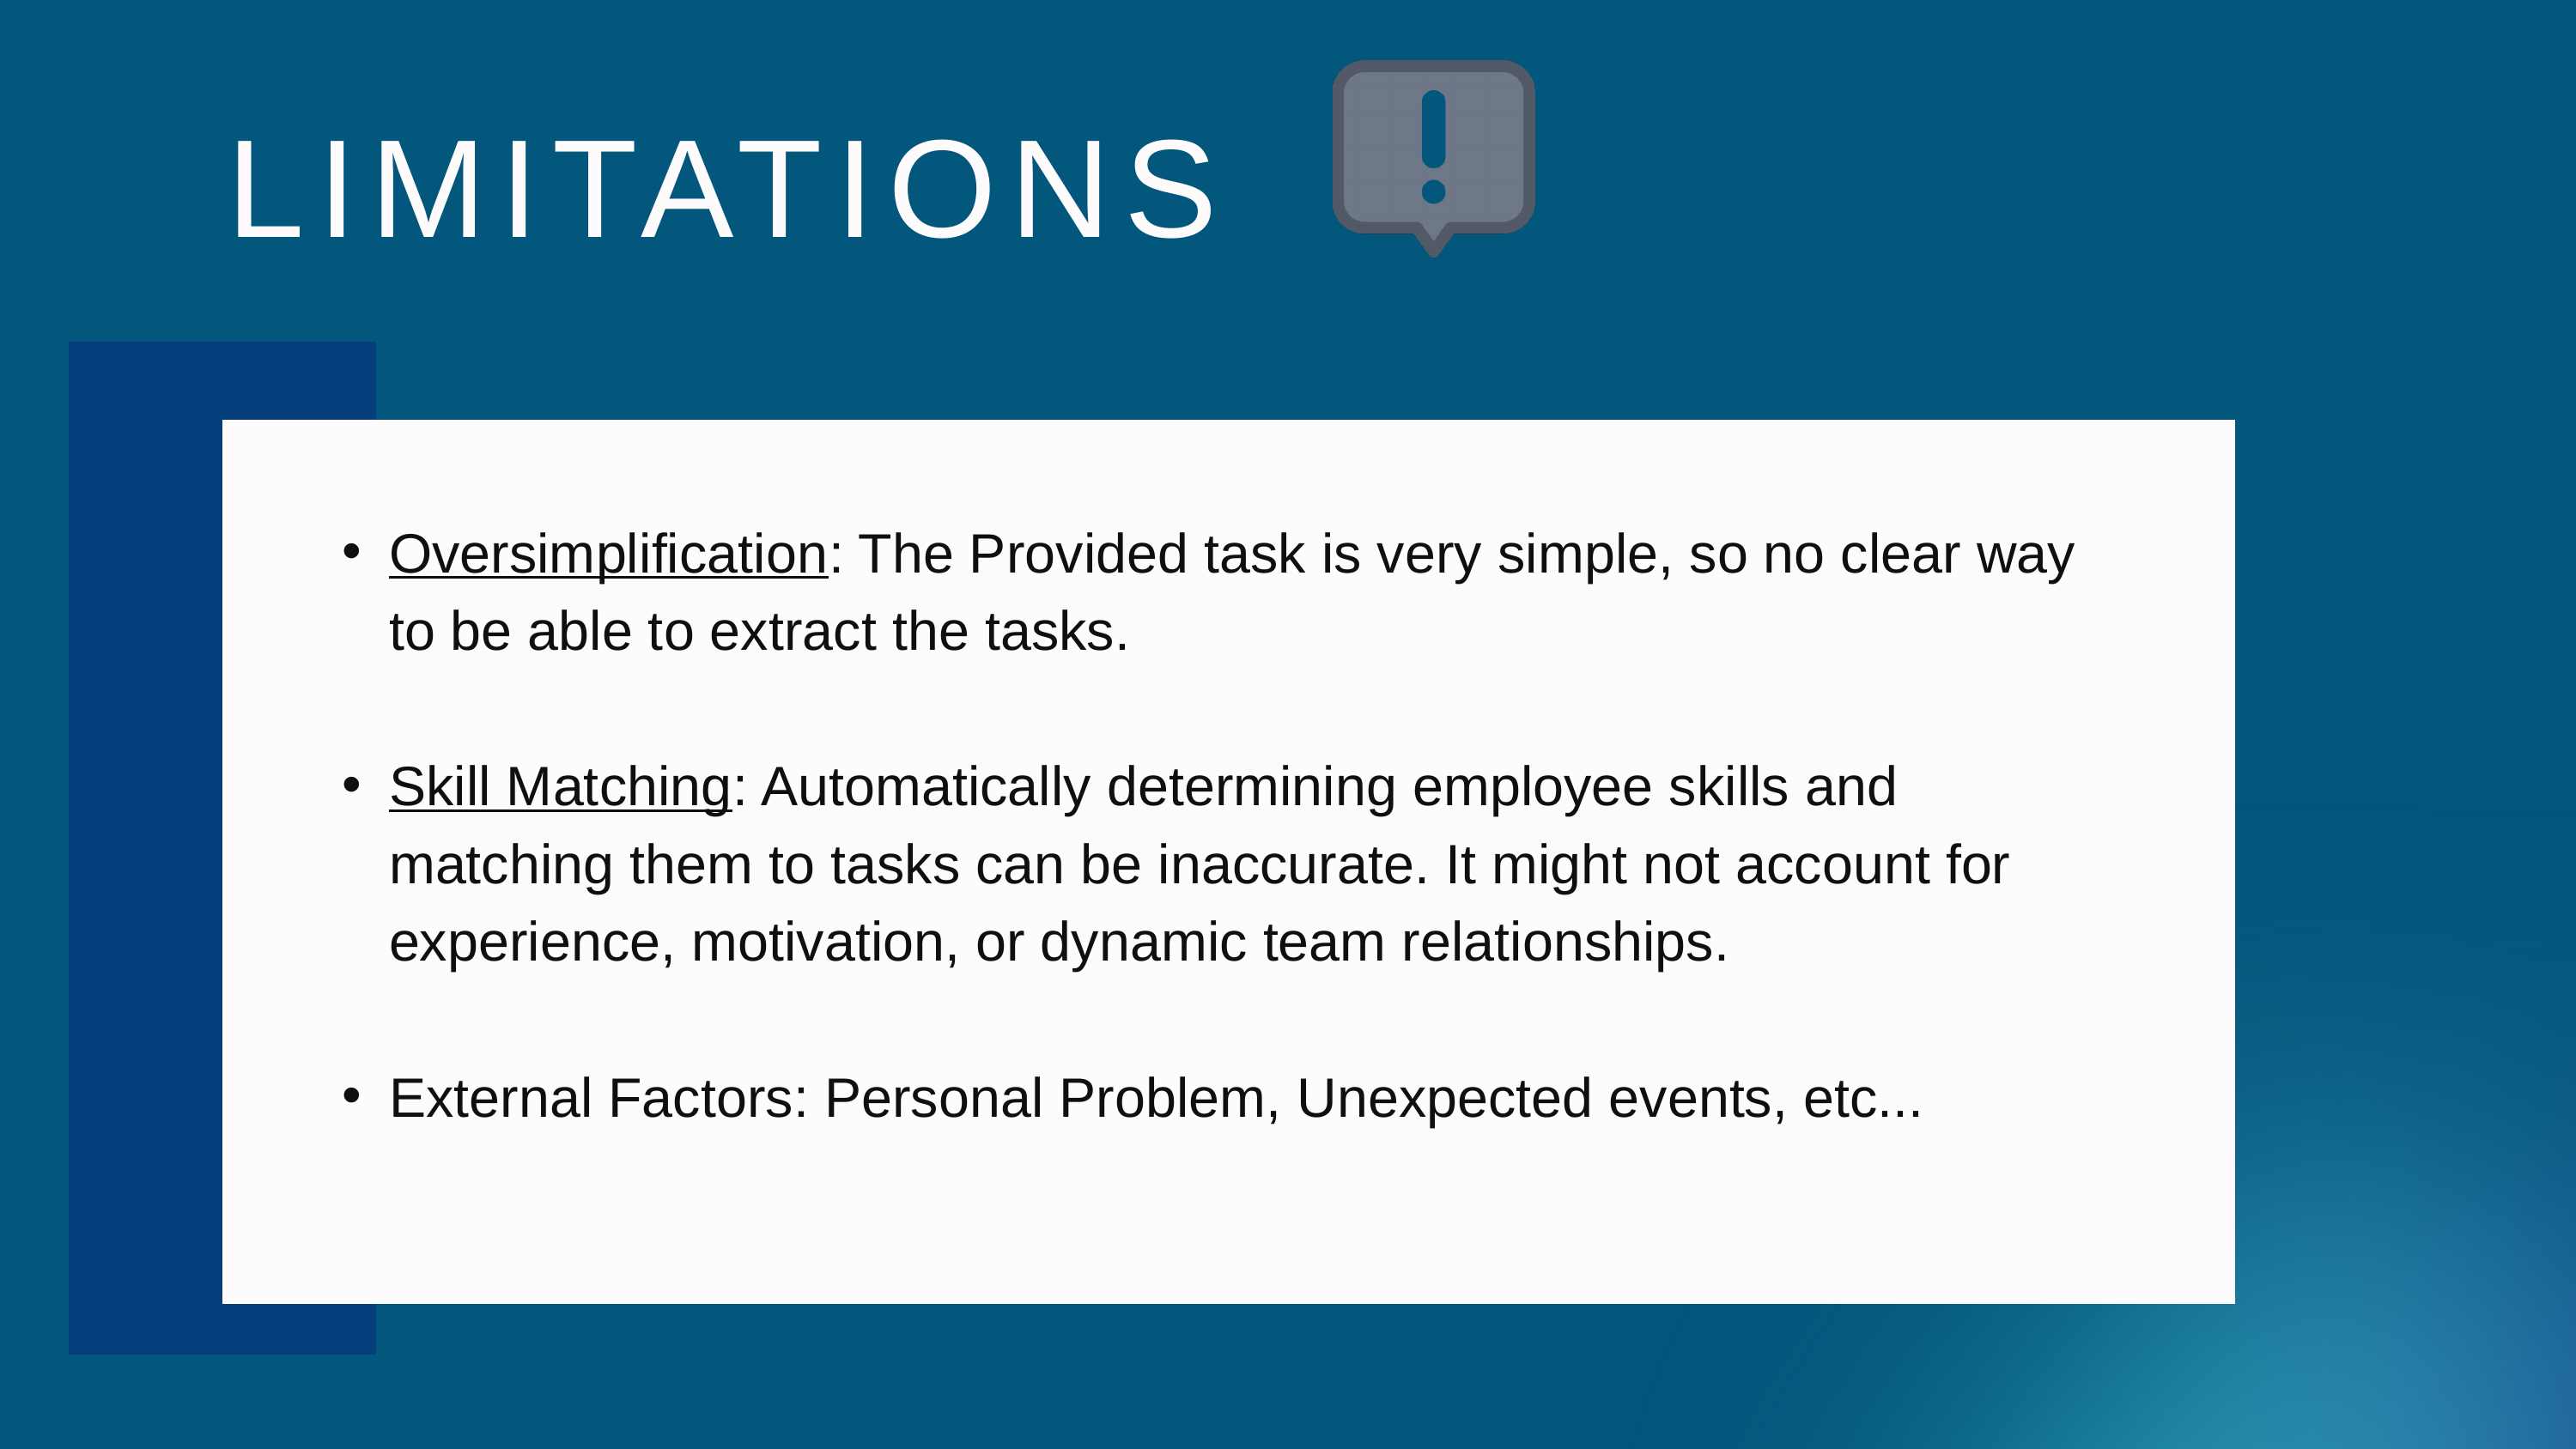

LIMITATIONS

Oversimplification: The Provided task is very simple, so no clear way to be able to extract the tasks.

Skill Matching: Automatically determining employee skills and matching them to tasks can be inaccurate. It might not account for experience, motivation, or dynamic team relationships.

External Factors: Personal Problem, Unexpected events, etc...